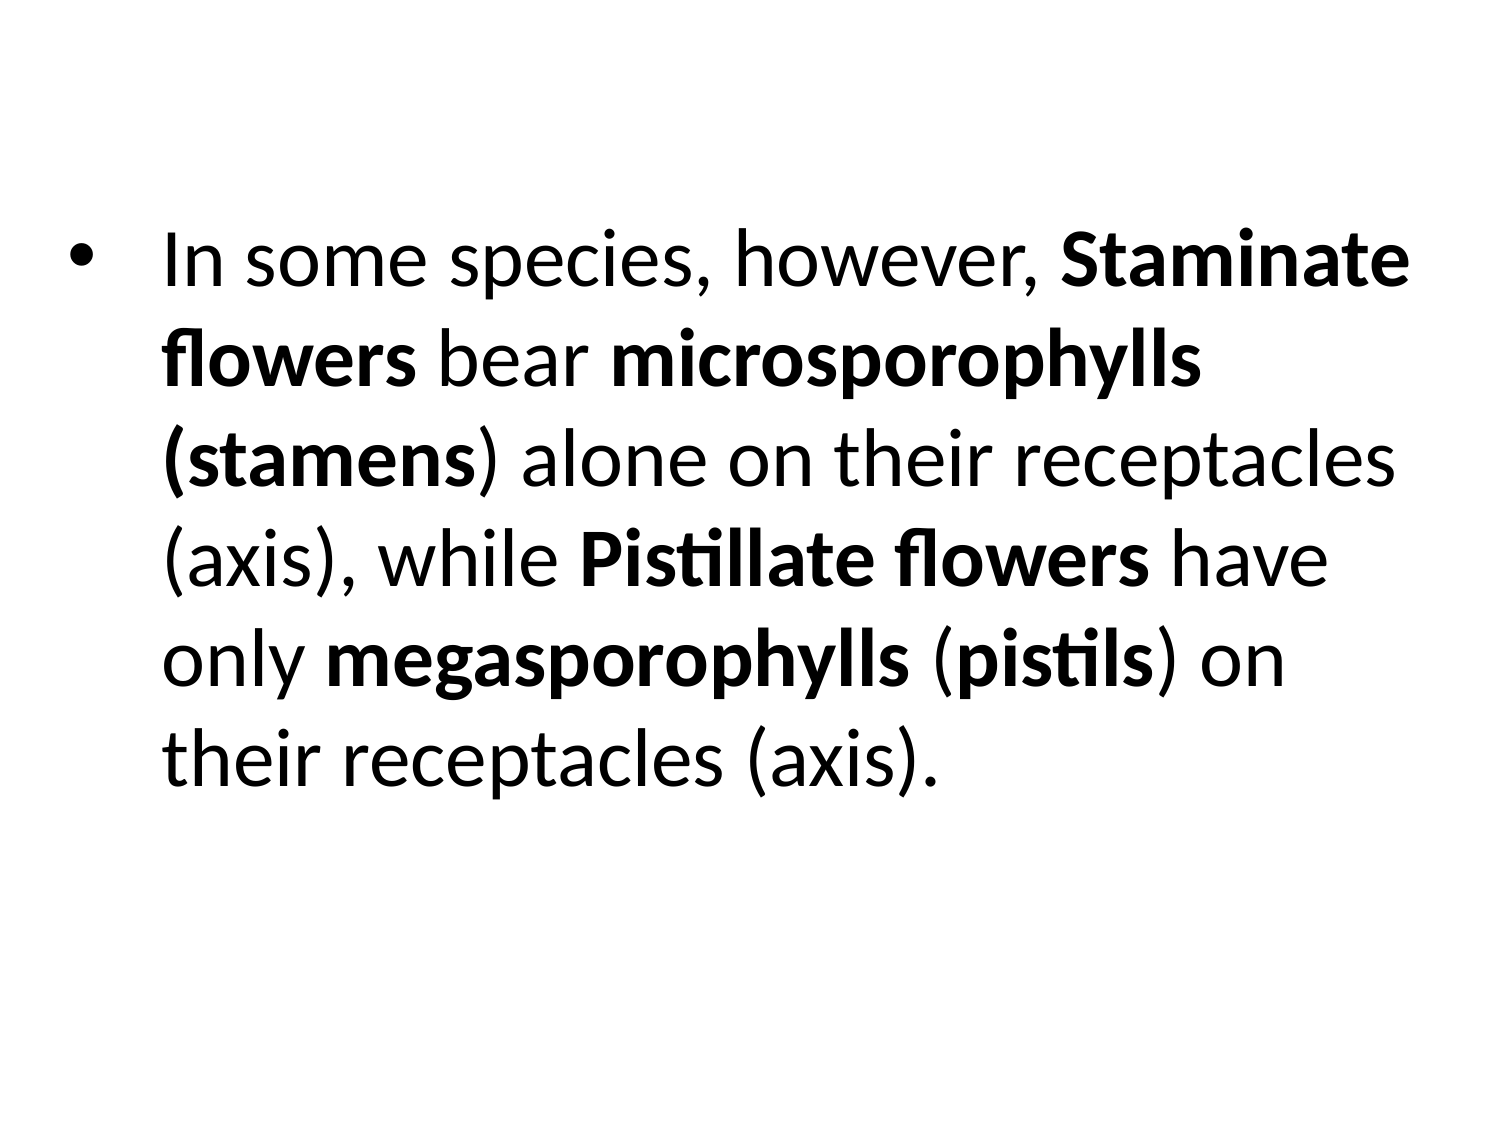

In some species, however, Staminate flowers bear microsporophylls (stamens) alone on their receptacles (axis), while Pistillate flowers have only megasporophylls (pistils) on their receptacles (axis).